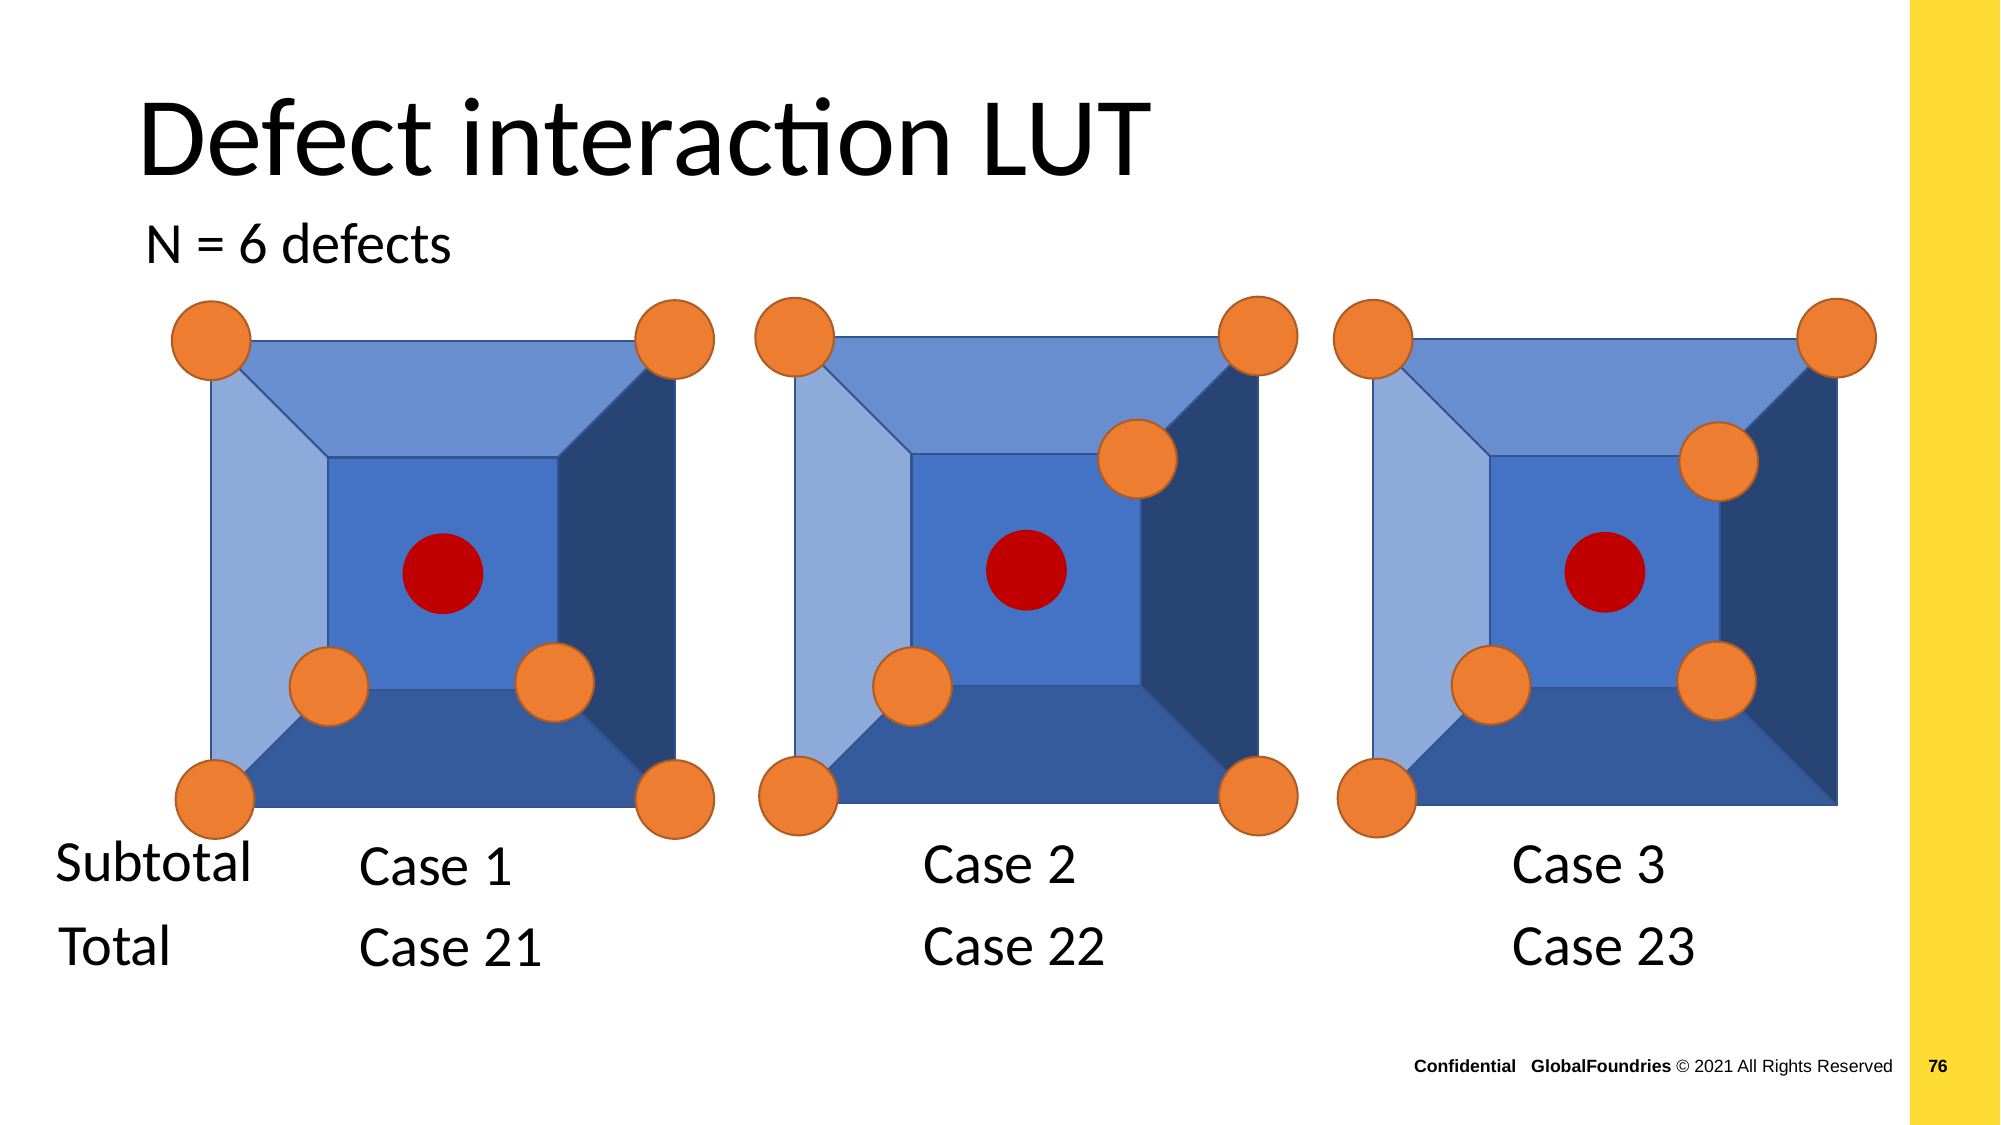

# Defect interaction LUT
N = 6 defects

Subtotal
Case 2
Case 3
Case 1
Total
Case 22
Case 23
Case 21